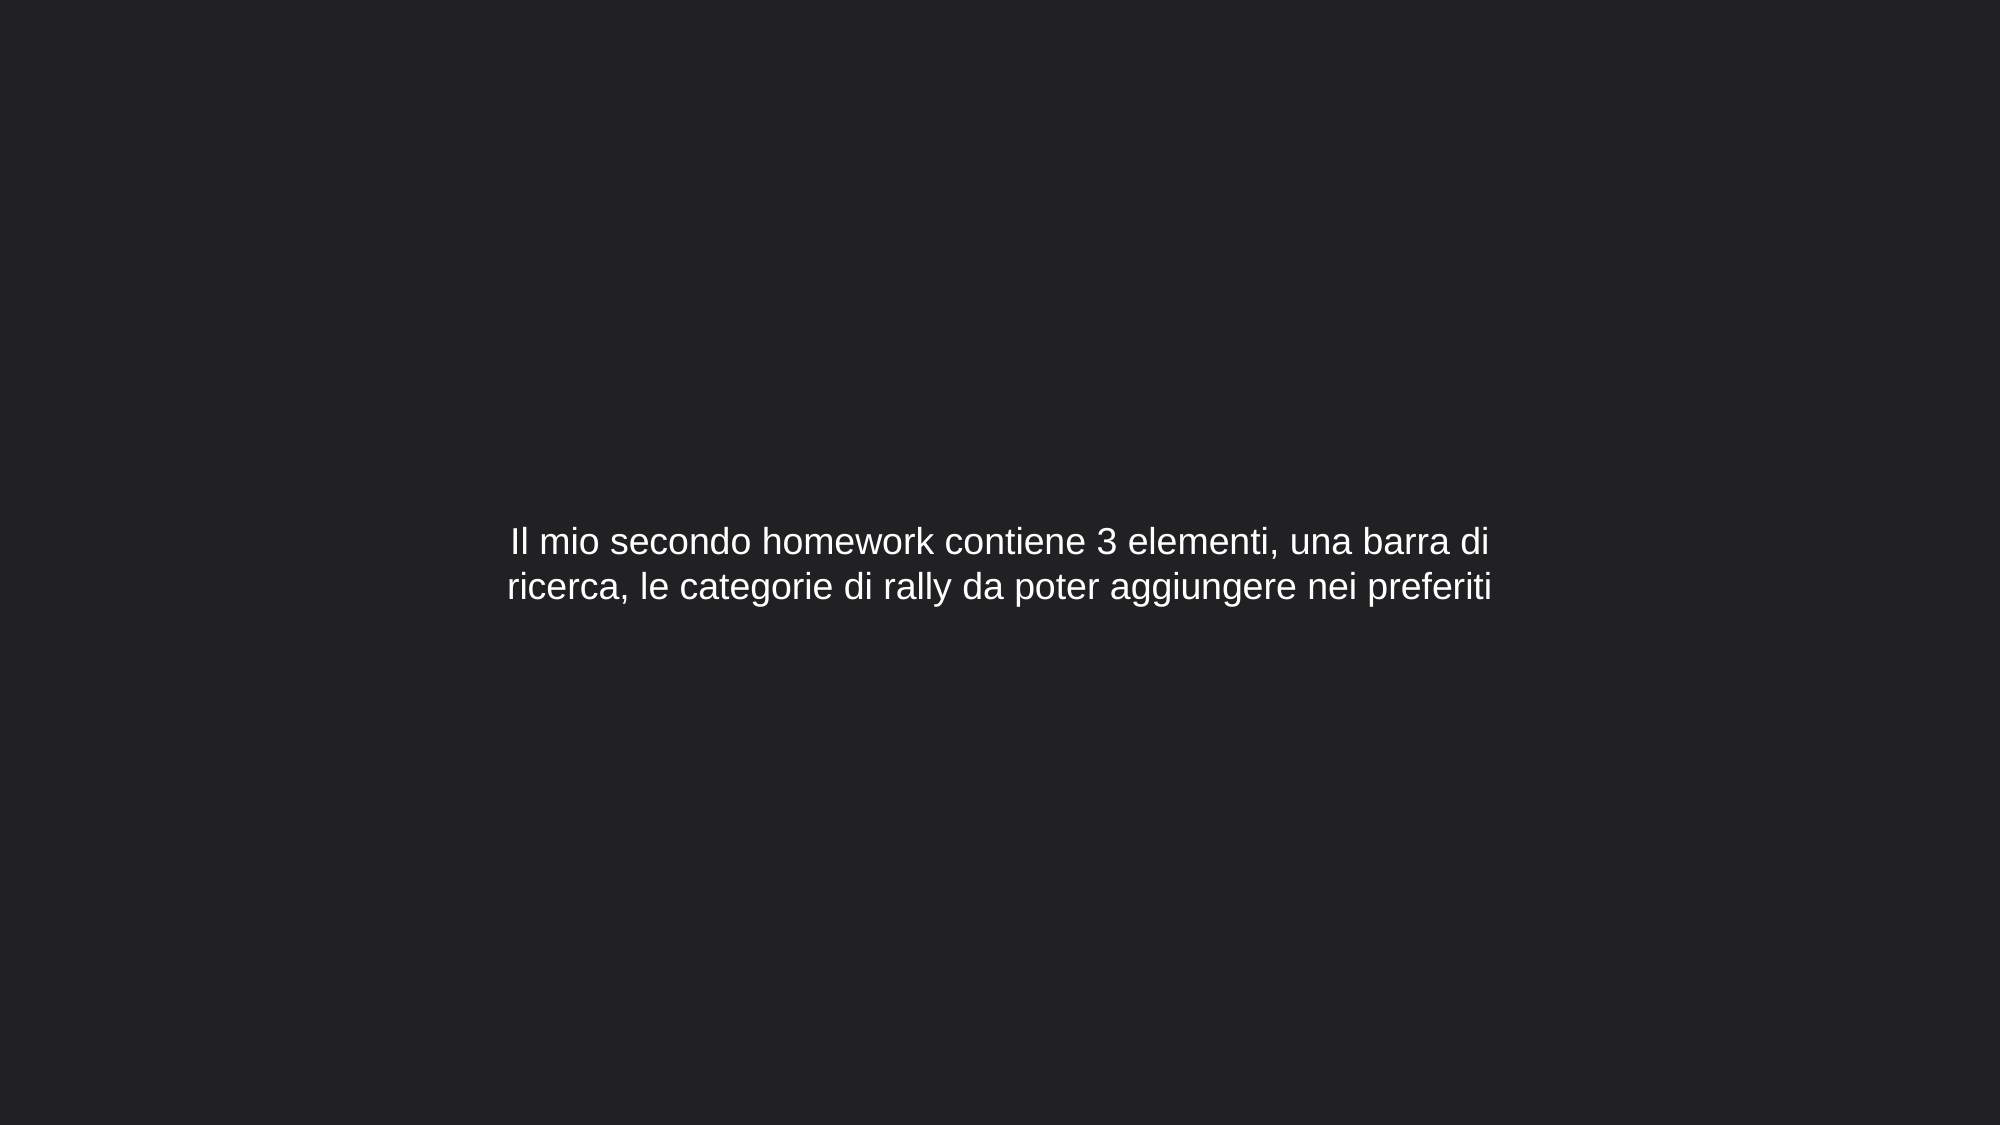

Il mio secondo homework contiene 3 elementi, una barra di ricerca, le categorie di rally da poter aggiungere nei preferiti